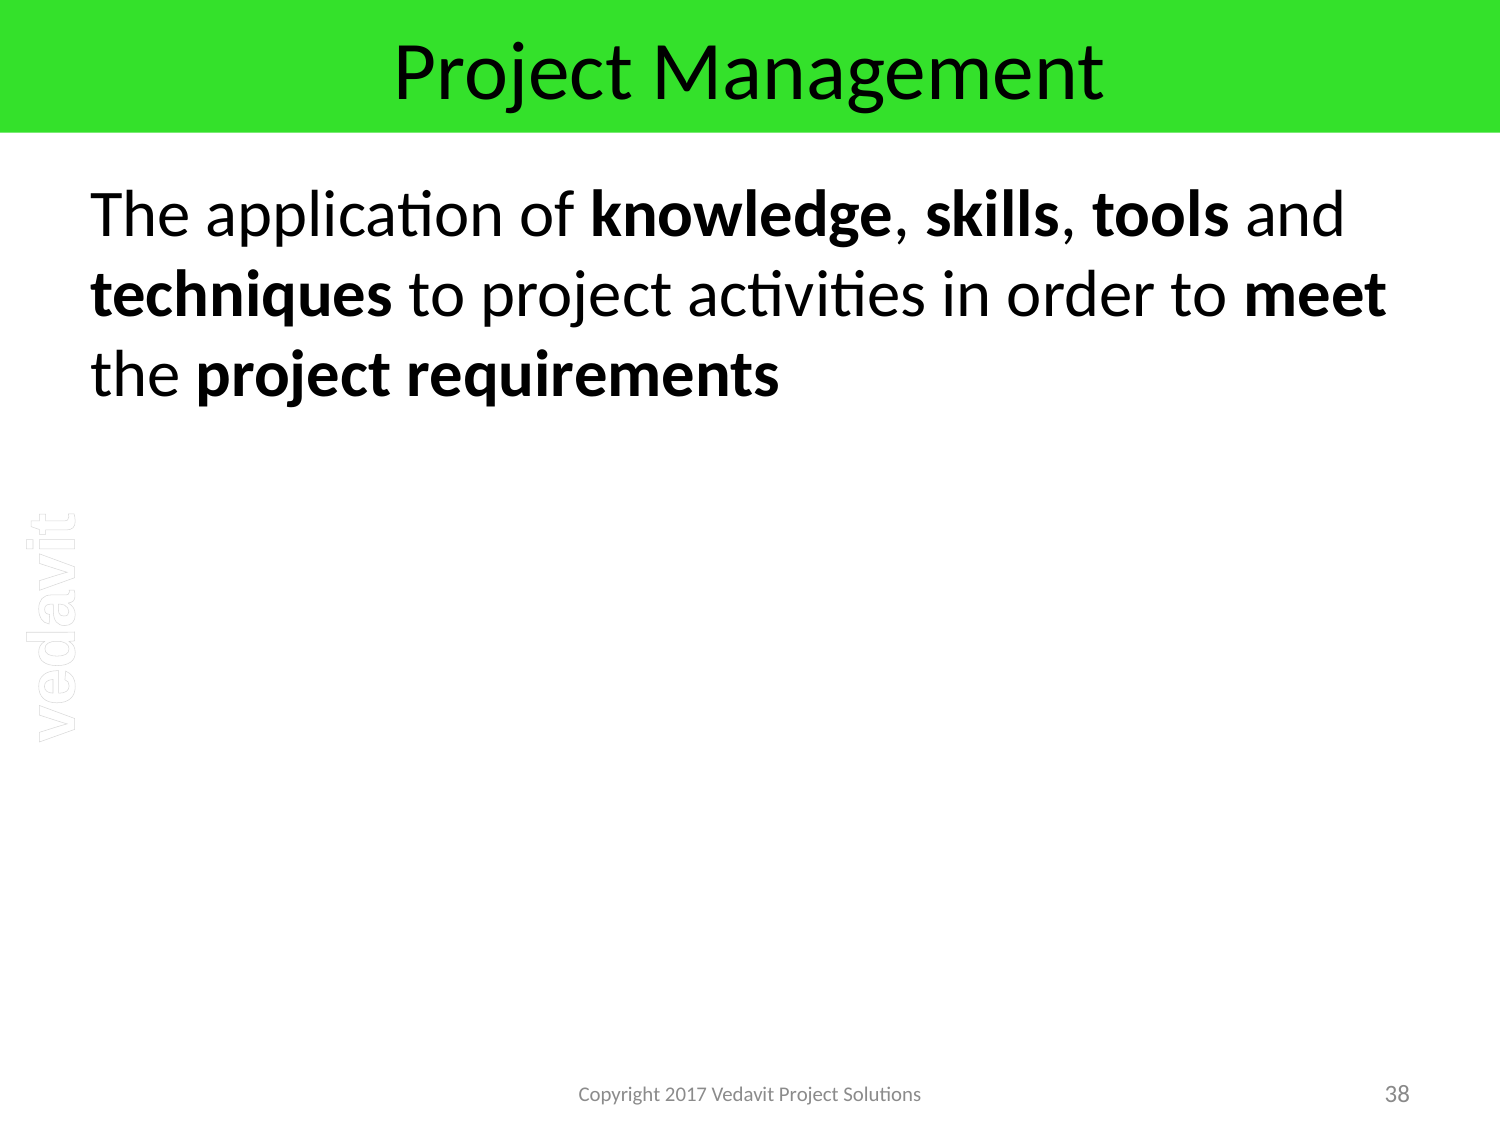

Project Management
# Project Management

The application of knowledge, skills, tools and
techniques to project activities in order to meet
the project requirements

Copyright 2017 Vedavit Project Solutions
38